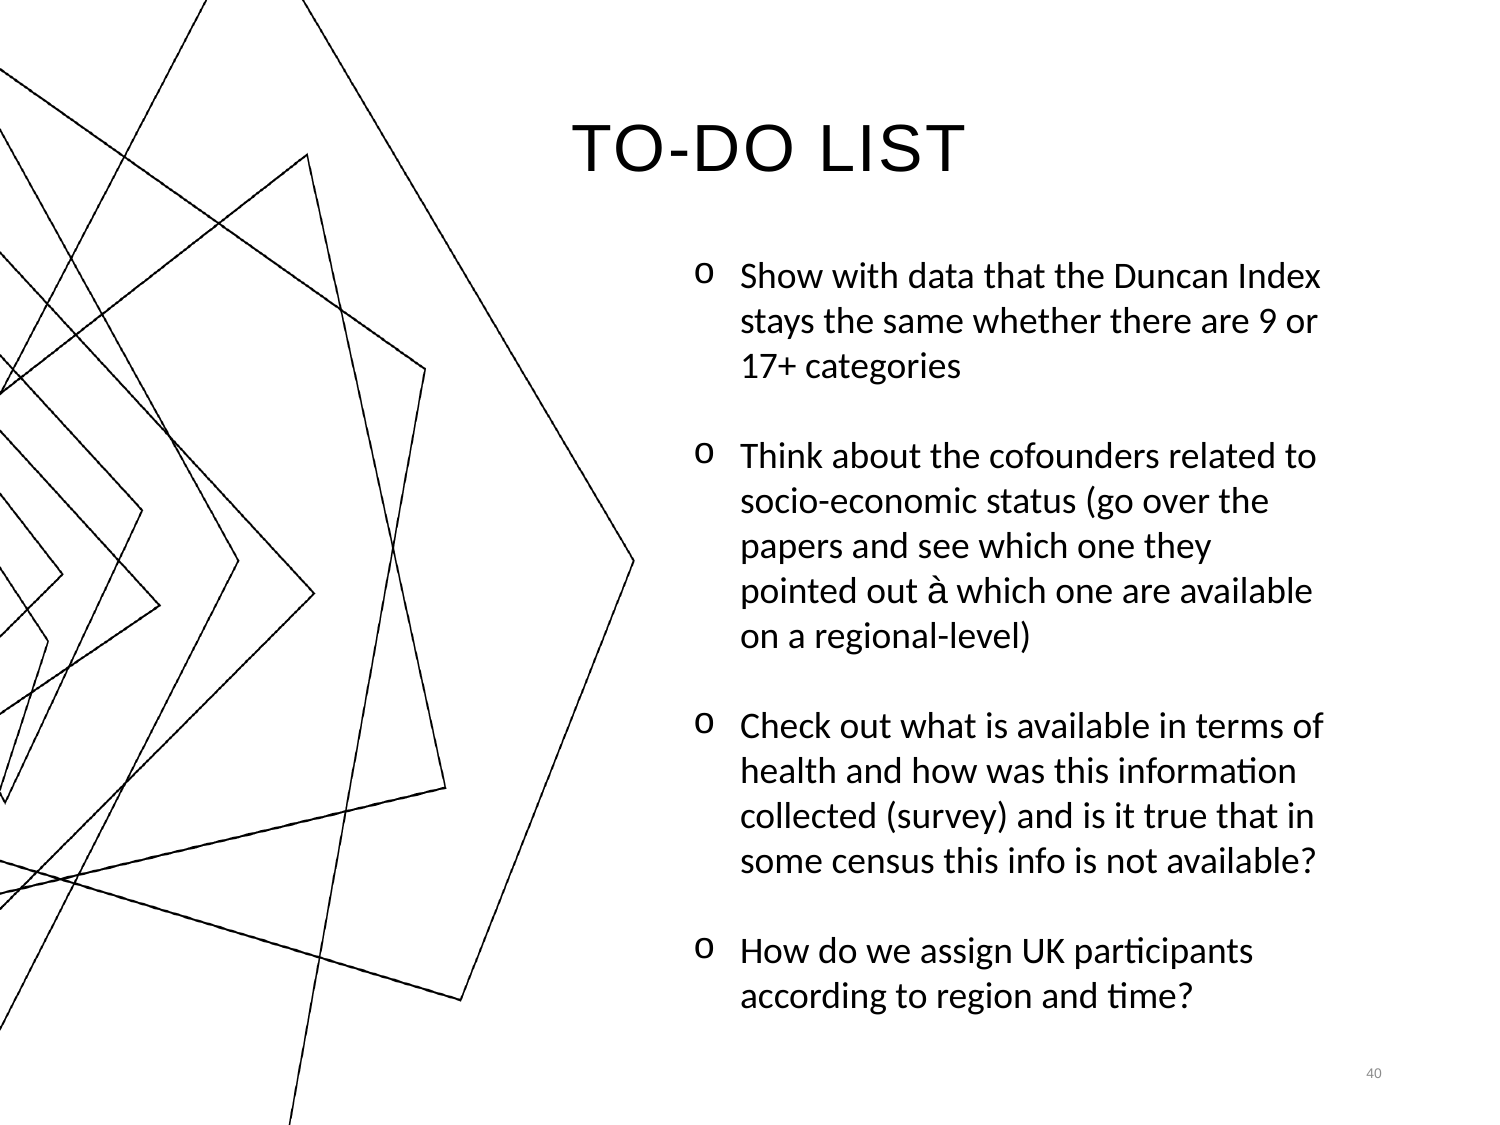

# TO-DO LIST
Show with data that the Duncan Index stays the same whether there are 9 or 17+ categories

Think about the cofounders related to socio-economic status (go over the papers and see which one they pointed out à which one are available on a regional-level)

Check out what is available in terms of health and how was this information collected (survey) and is it true that in some census this info is not available?

How do we assign UK participants according to region and time?
40